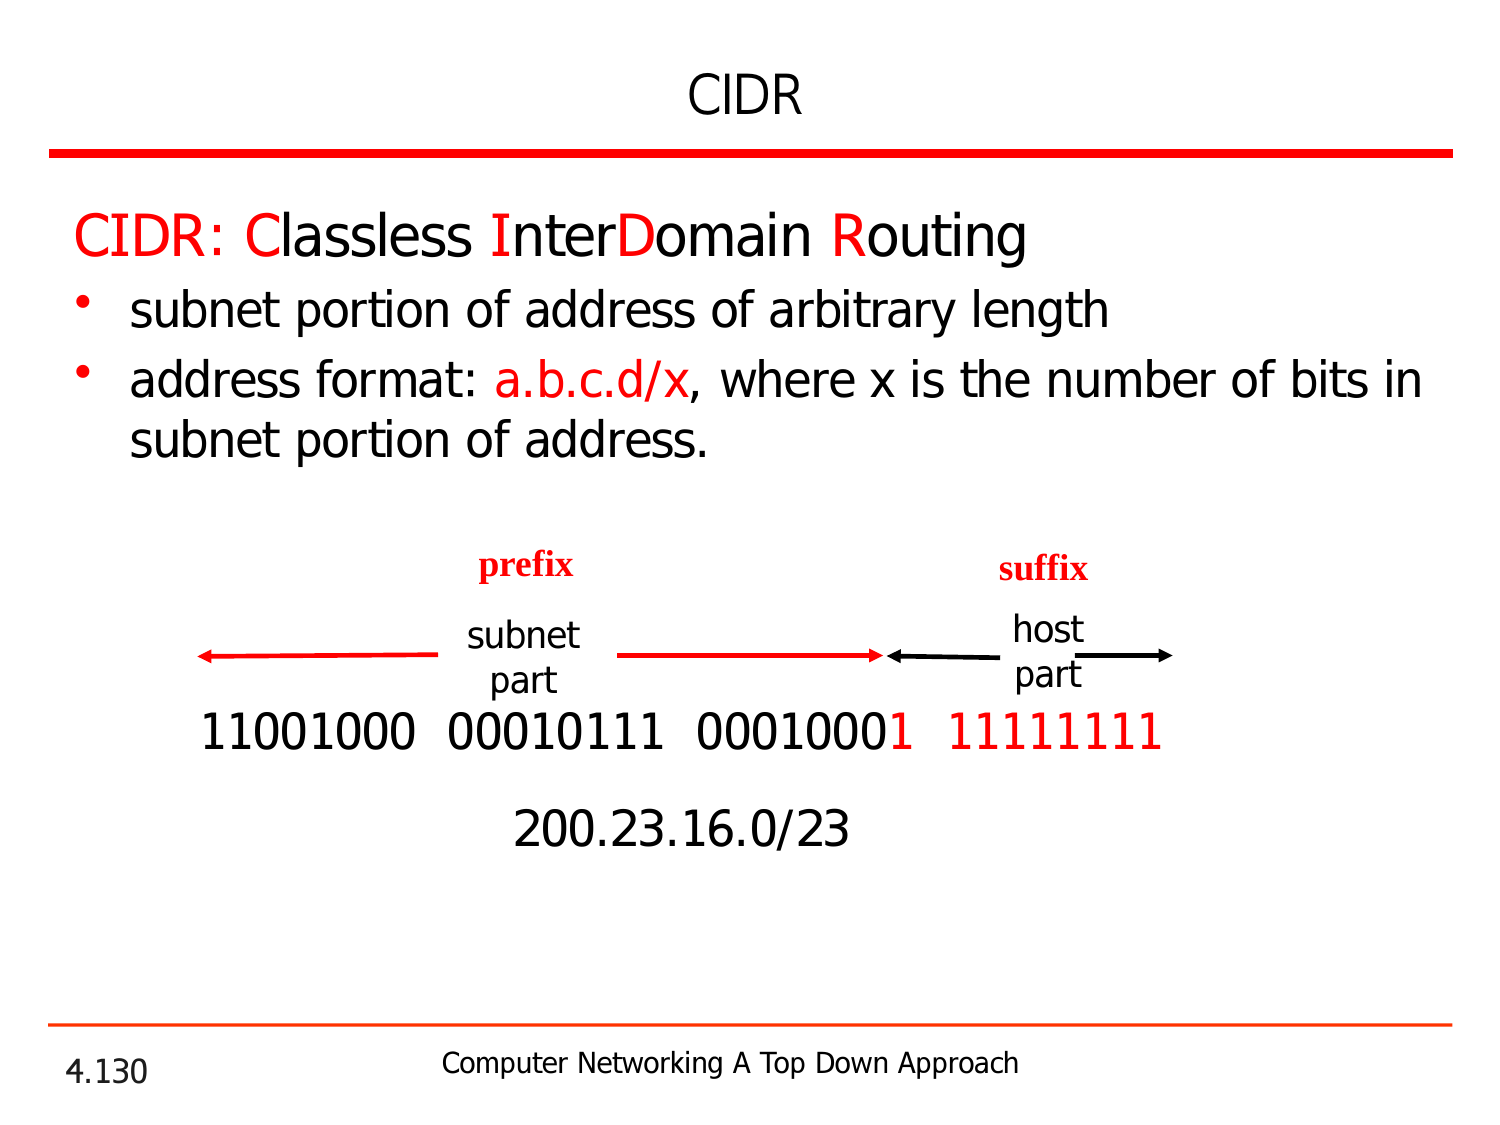

# CIDR
CIDR: Classless InterDomain Routing
subnet portion of address of arbitrary length
address format: a.b.c.d/x, where x is the number of bits in subnet portion of address.
prefix
suffix
host
part
subnet
part

11001000  00010111  00010001  11111111
200.23.16.0/23